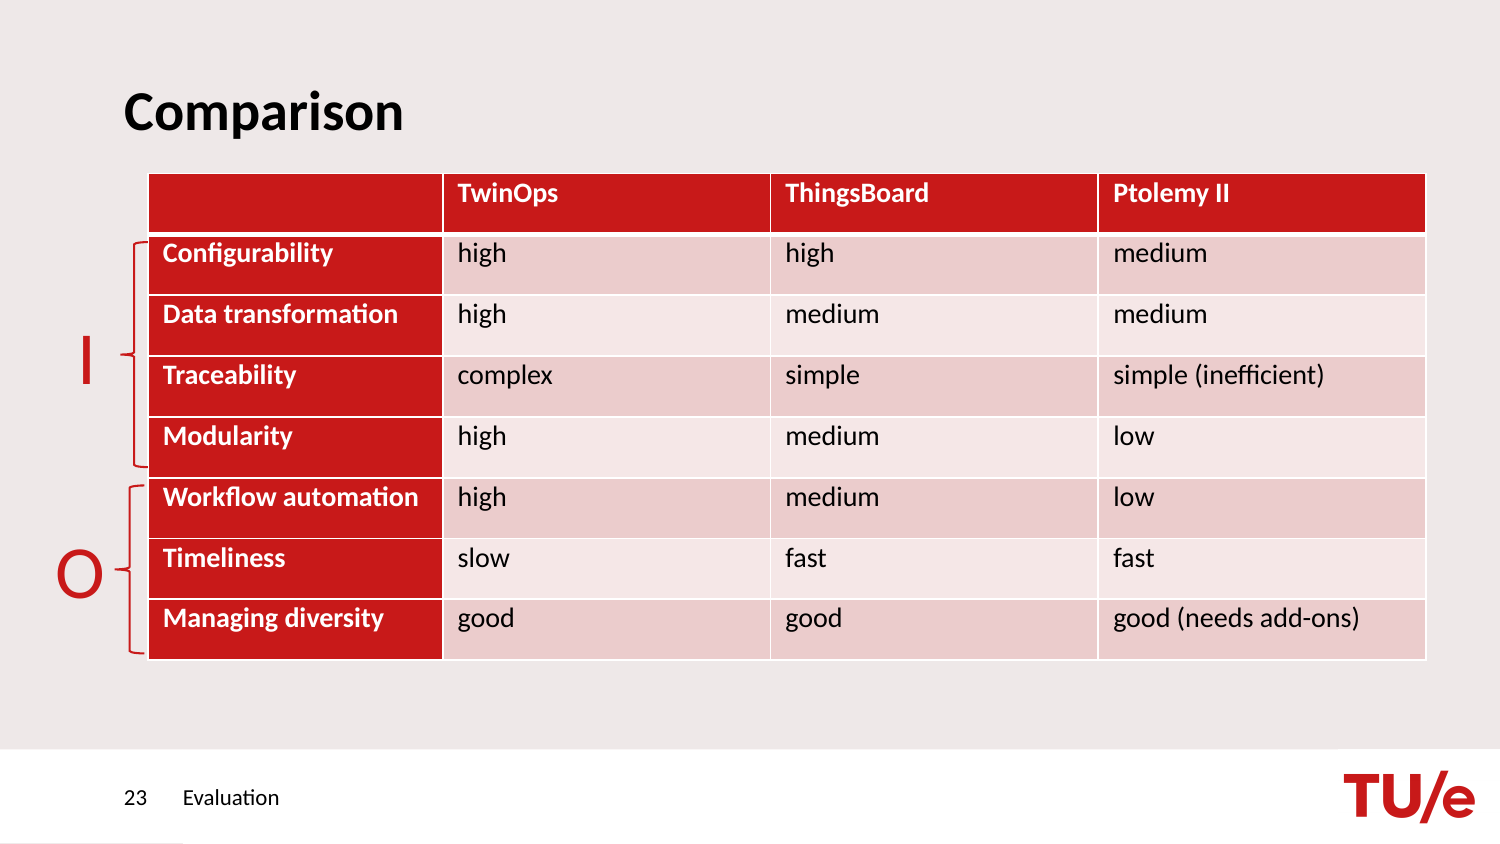

# Comparison
|  | TwinOps | ThingsBoard | Ptolemy II |
| --- | --- | --- | --- |
| Configurability | high | high | medium |
| Data transformation | high | medium | medium |
| Traceability | complex | simple | simple (inefficient) |
| Modularity | high | medium | low |
| Workflow automation | high | medium | low |
| Timeliness | slow | fast | fast |
| Managing diversity | good | good | good (needs add-ons) |

I

O
23
Evaluation